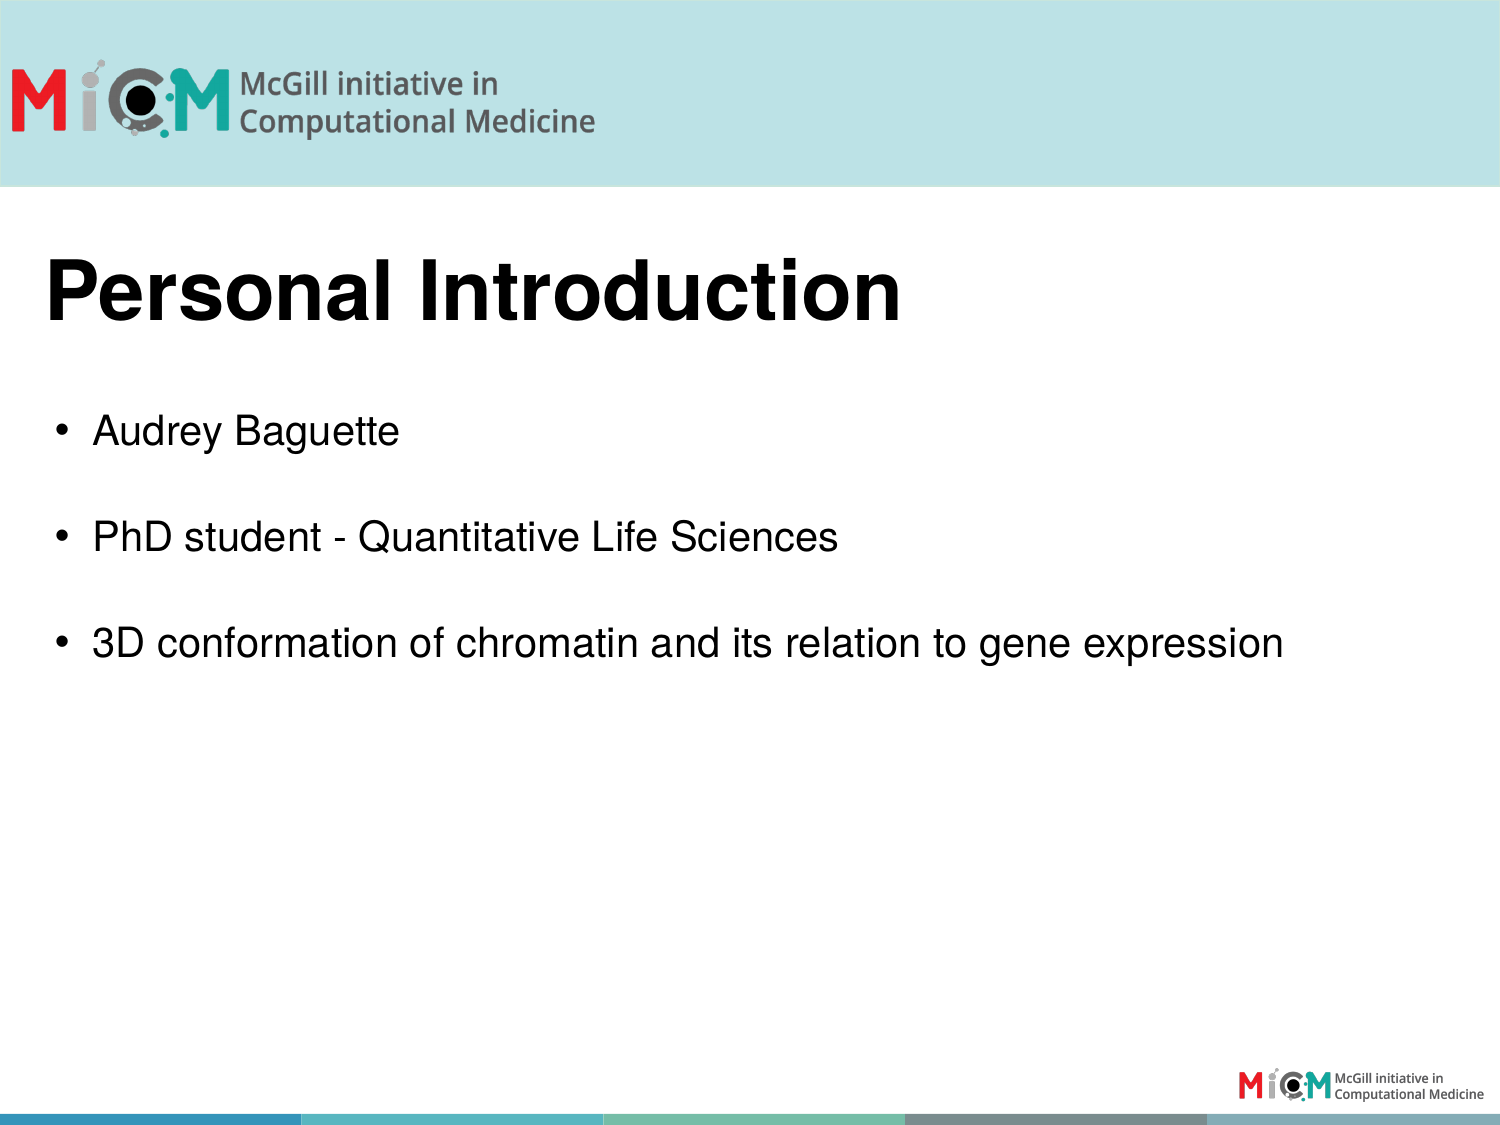

Personal Introduction
Audrey Baguette
PhD student - Quantitative Life Sciences
3D conformation of chromatin and its relation to gene expression